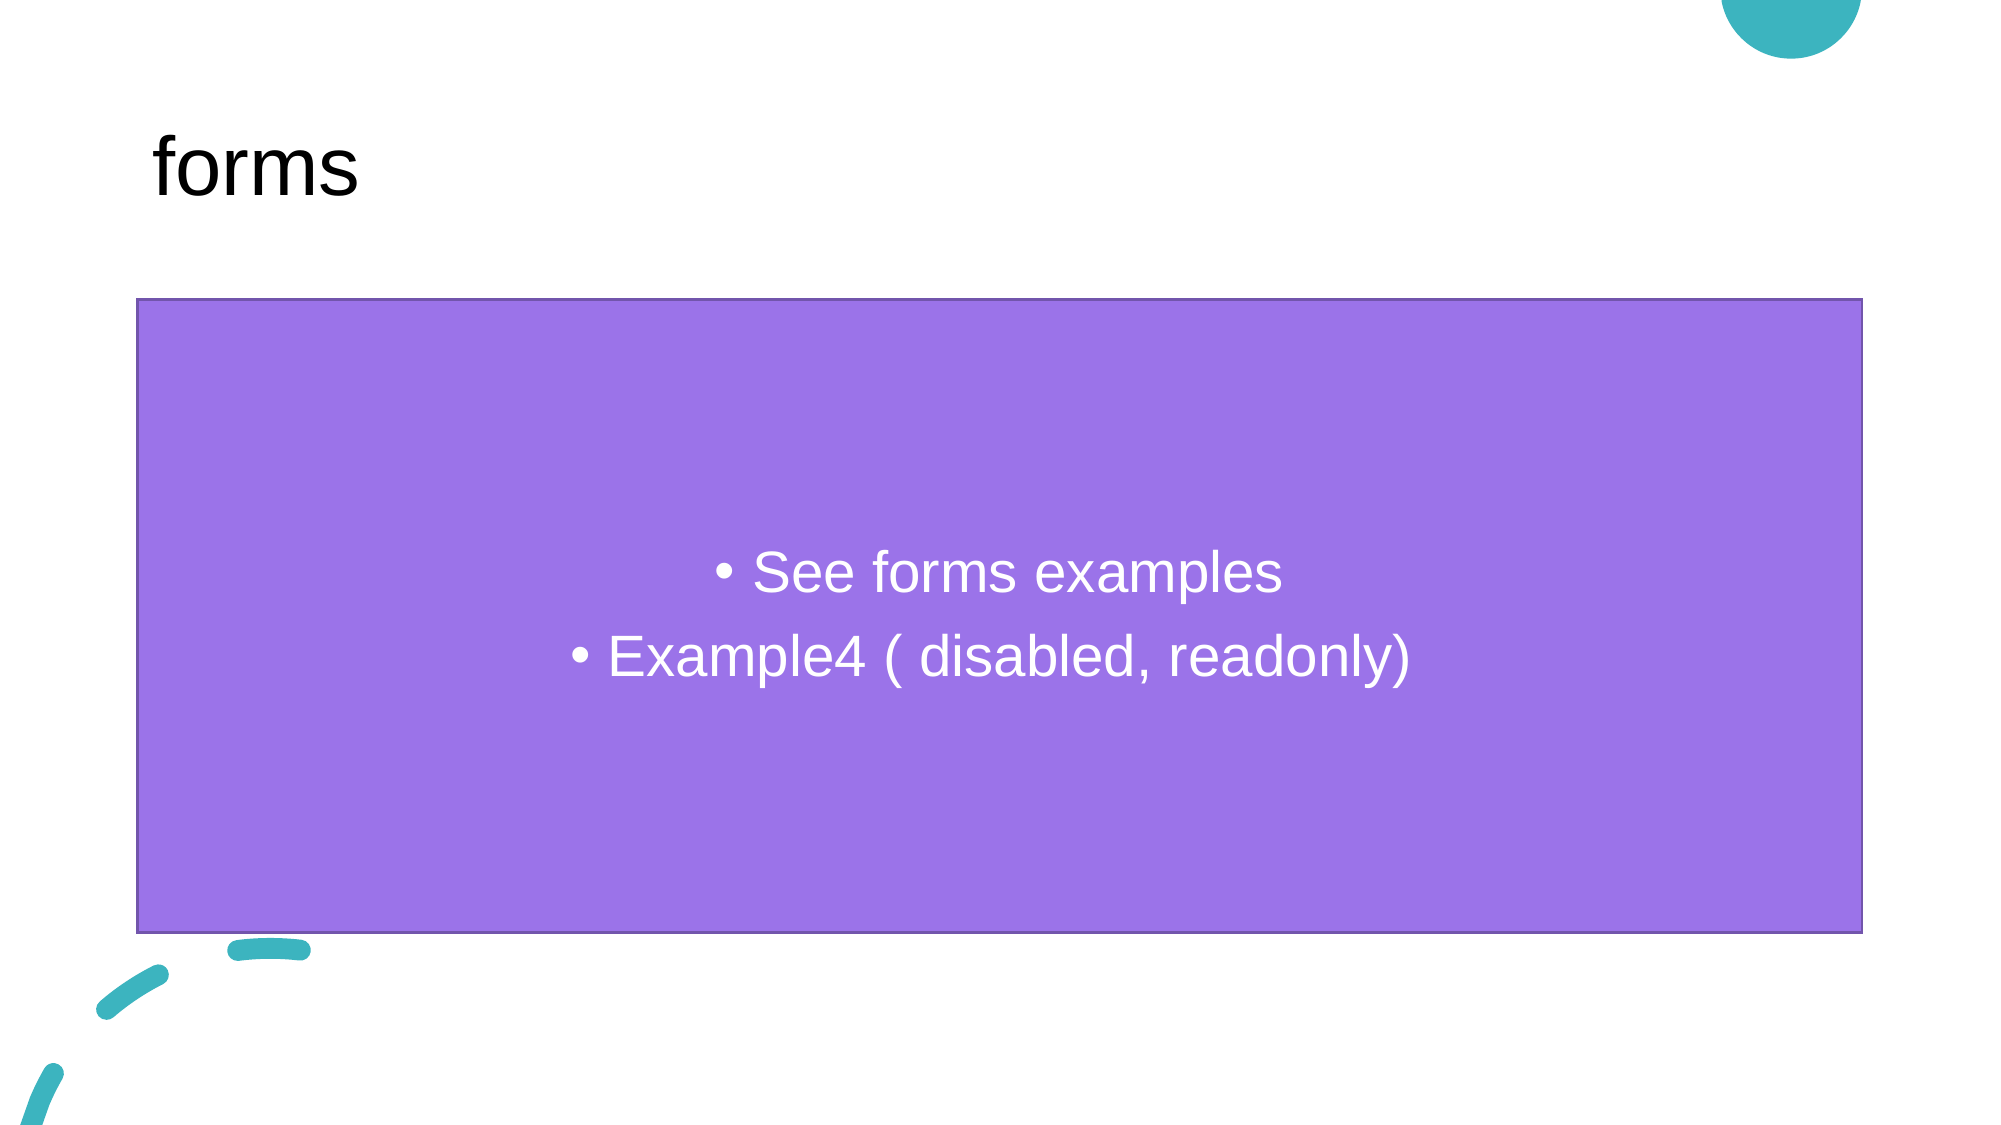

# forms
See forms examples
Example4 ( disabled, readonly)